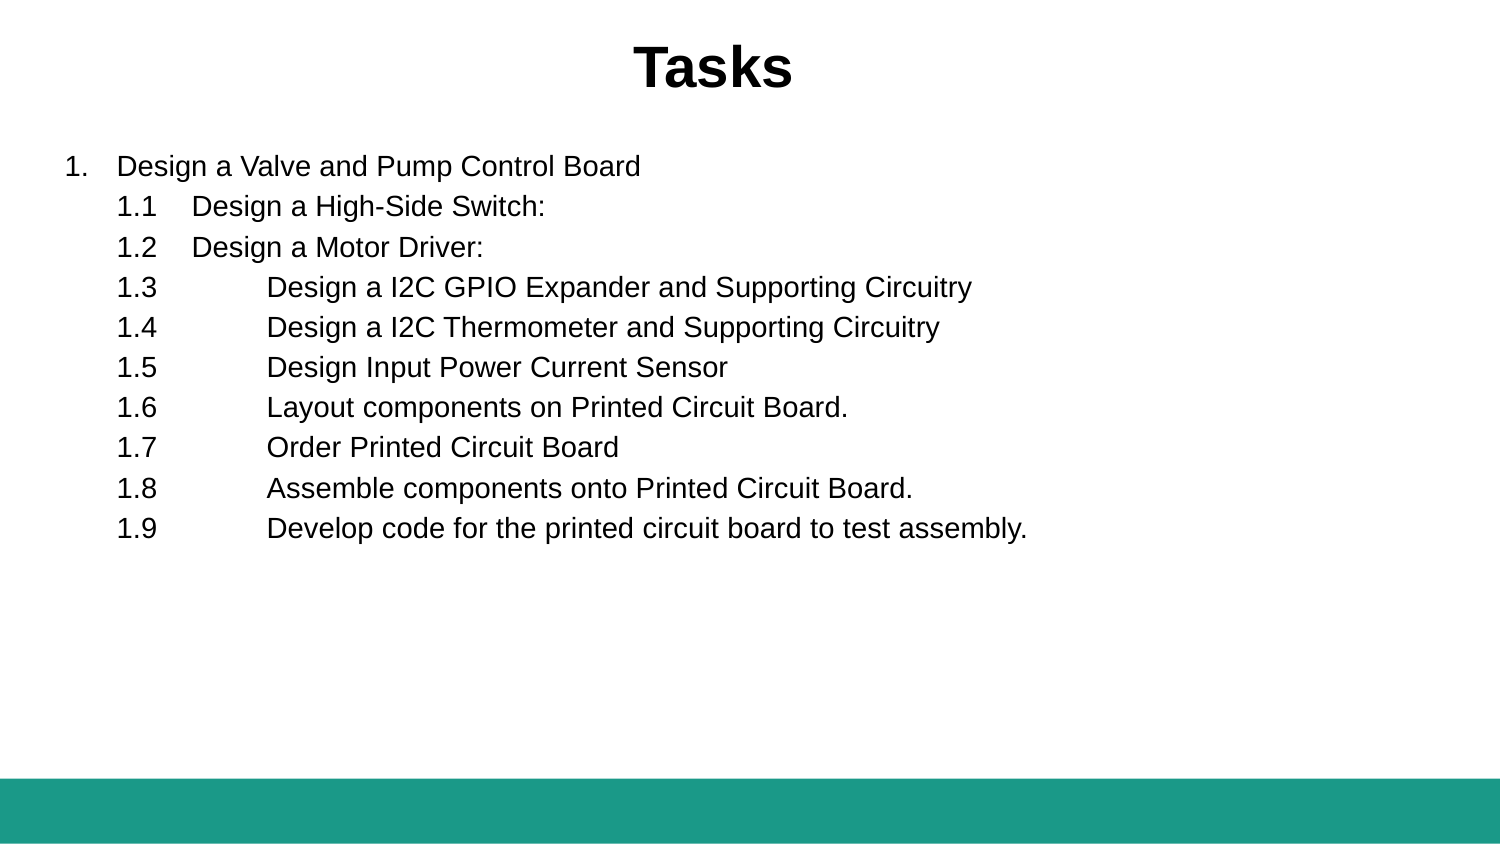

Tasks
Design a Valve and Pump Control Board
1.1	Design a High-Side Switch:
1.2	Design a Motor Driver:
1.3	Design a I2C GPIO Expander and Supporting Circuitry
1.4	Design a I2C Thermometer and Supporting Circuitry
1.5	Design Input Power Current Sensor
1.6	Layout components on Printed Circuit Board.
1.7	Order Printed Circuit Board
1.8	Assemble components onto Printed Circuit Board.
1.9	Develop code for the printed circuit board to test assembly.